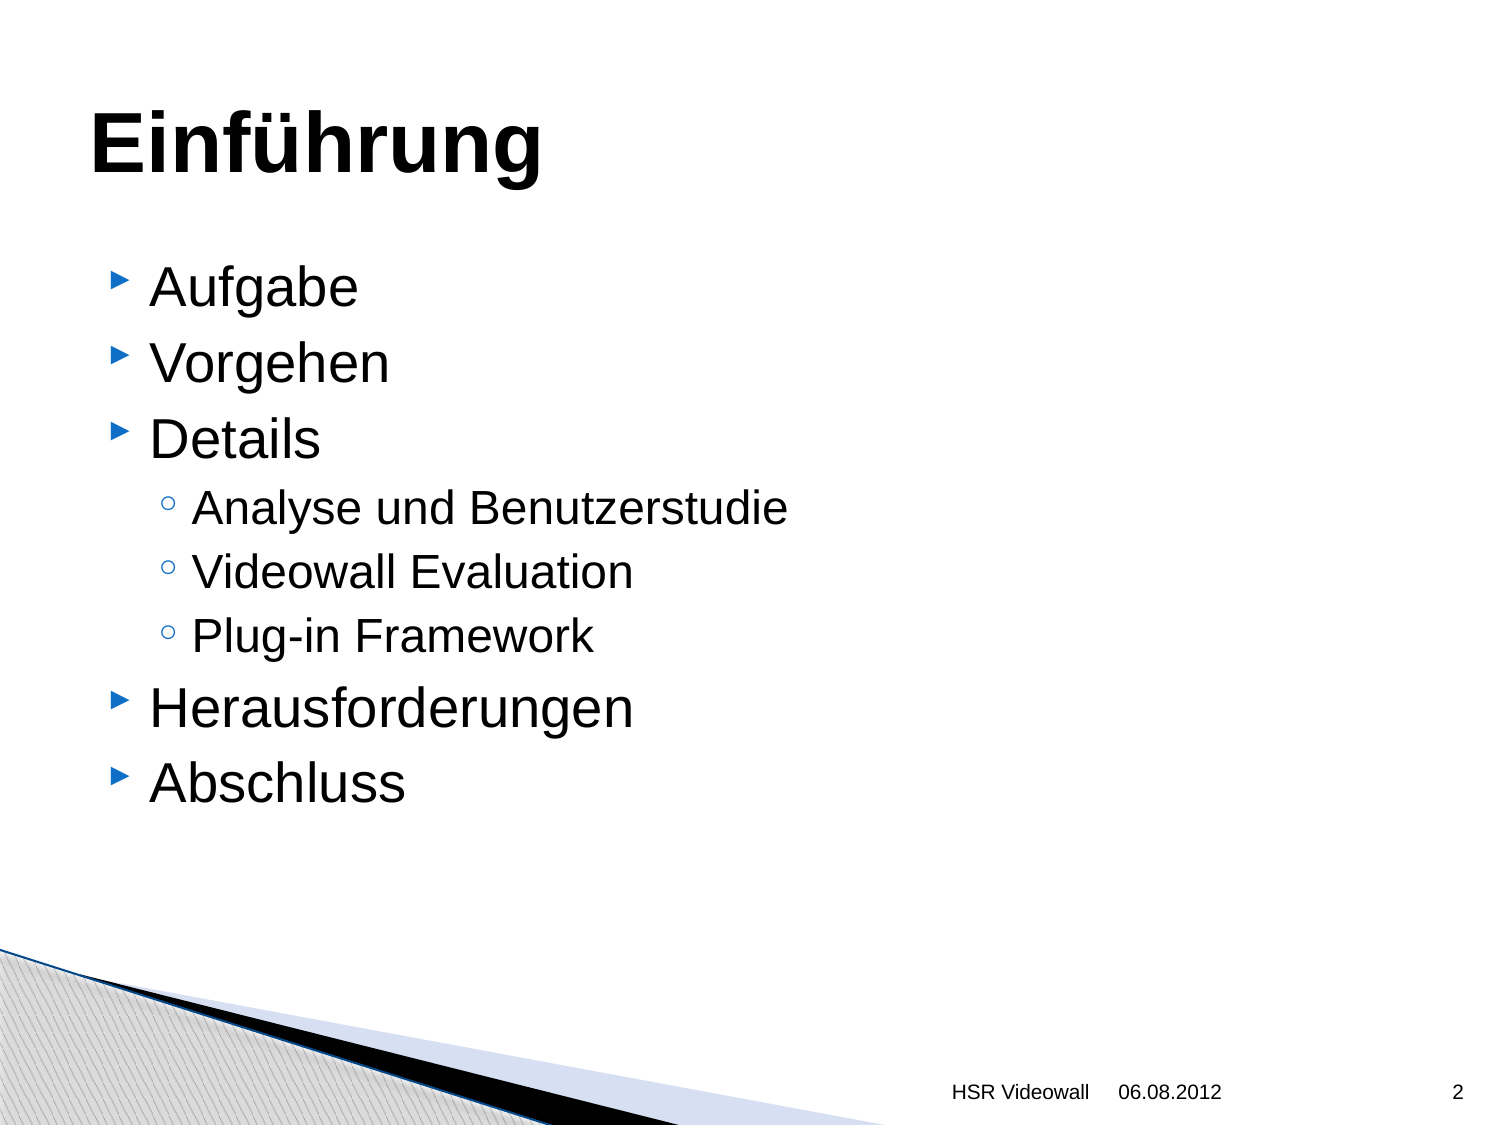

# Einführung
Aufgabe
Vorgehen
Details
Analyse und Benutzerstudie
Videowall Evaluation
Plug-in Framework
Herausforderungen
Abschluss
HSR Videowall
06.08.2012
2